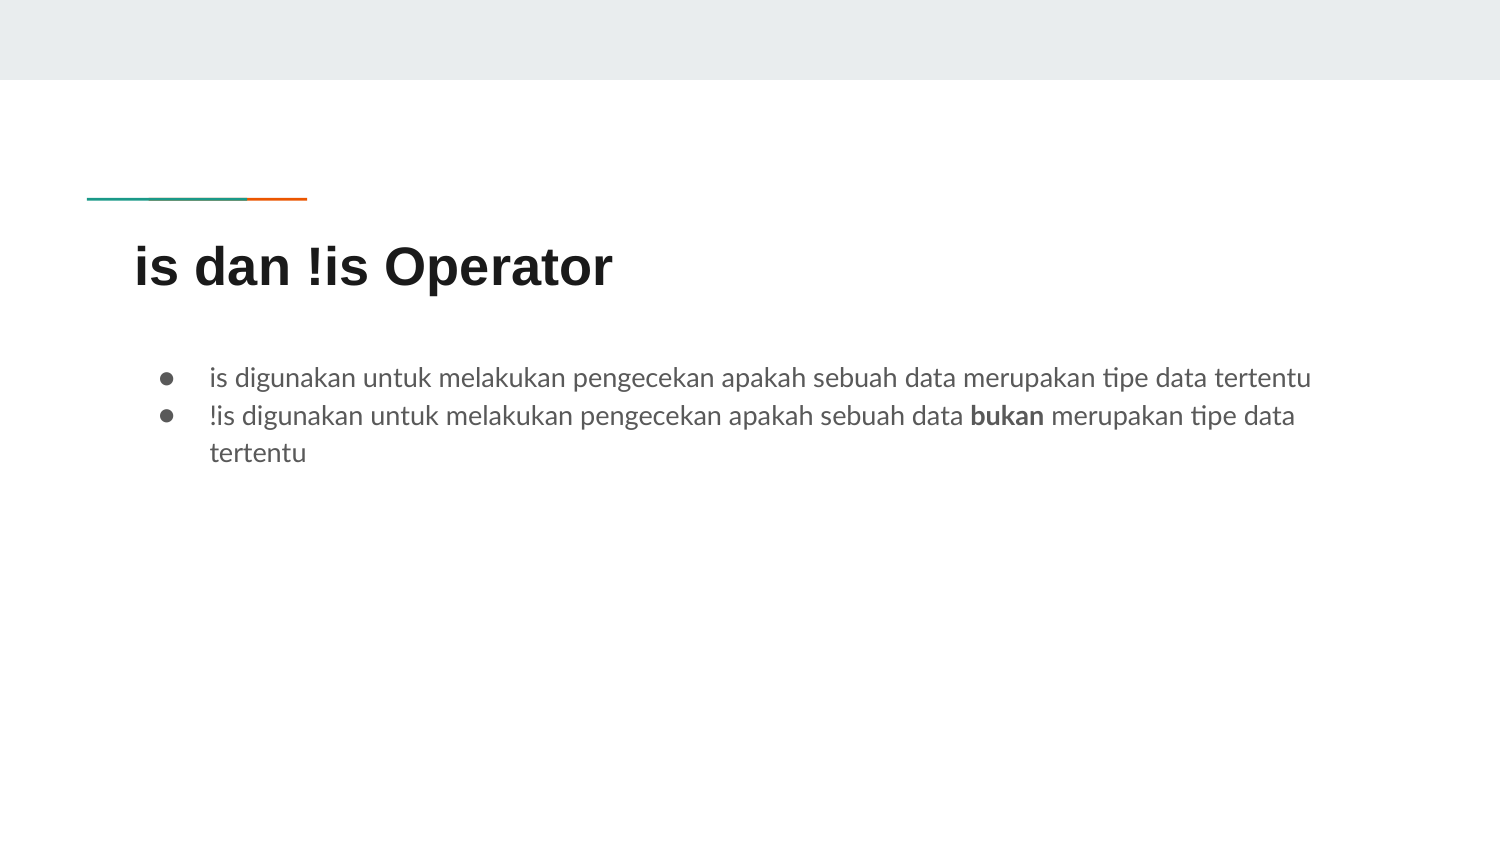

# is dan !is Operator
is digunakan untuk melakukan pengecekan apakah sebuah data merupakan tipe data tertentu
!is digunakan untuk melakukan pengecekan apakah sebuah data bukan merupakan tipe data tertentu